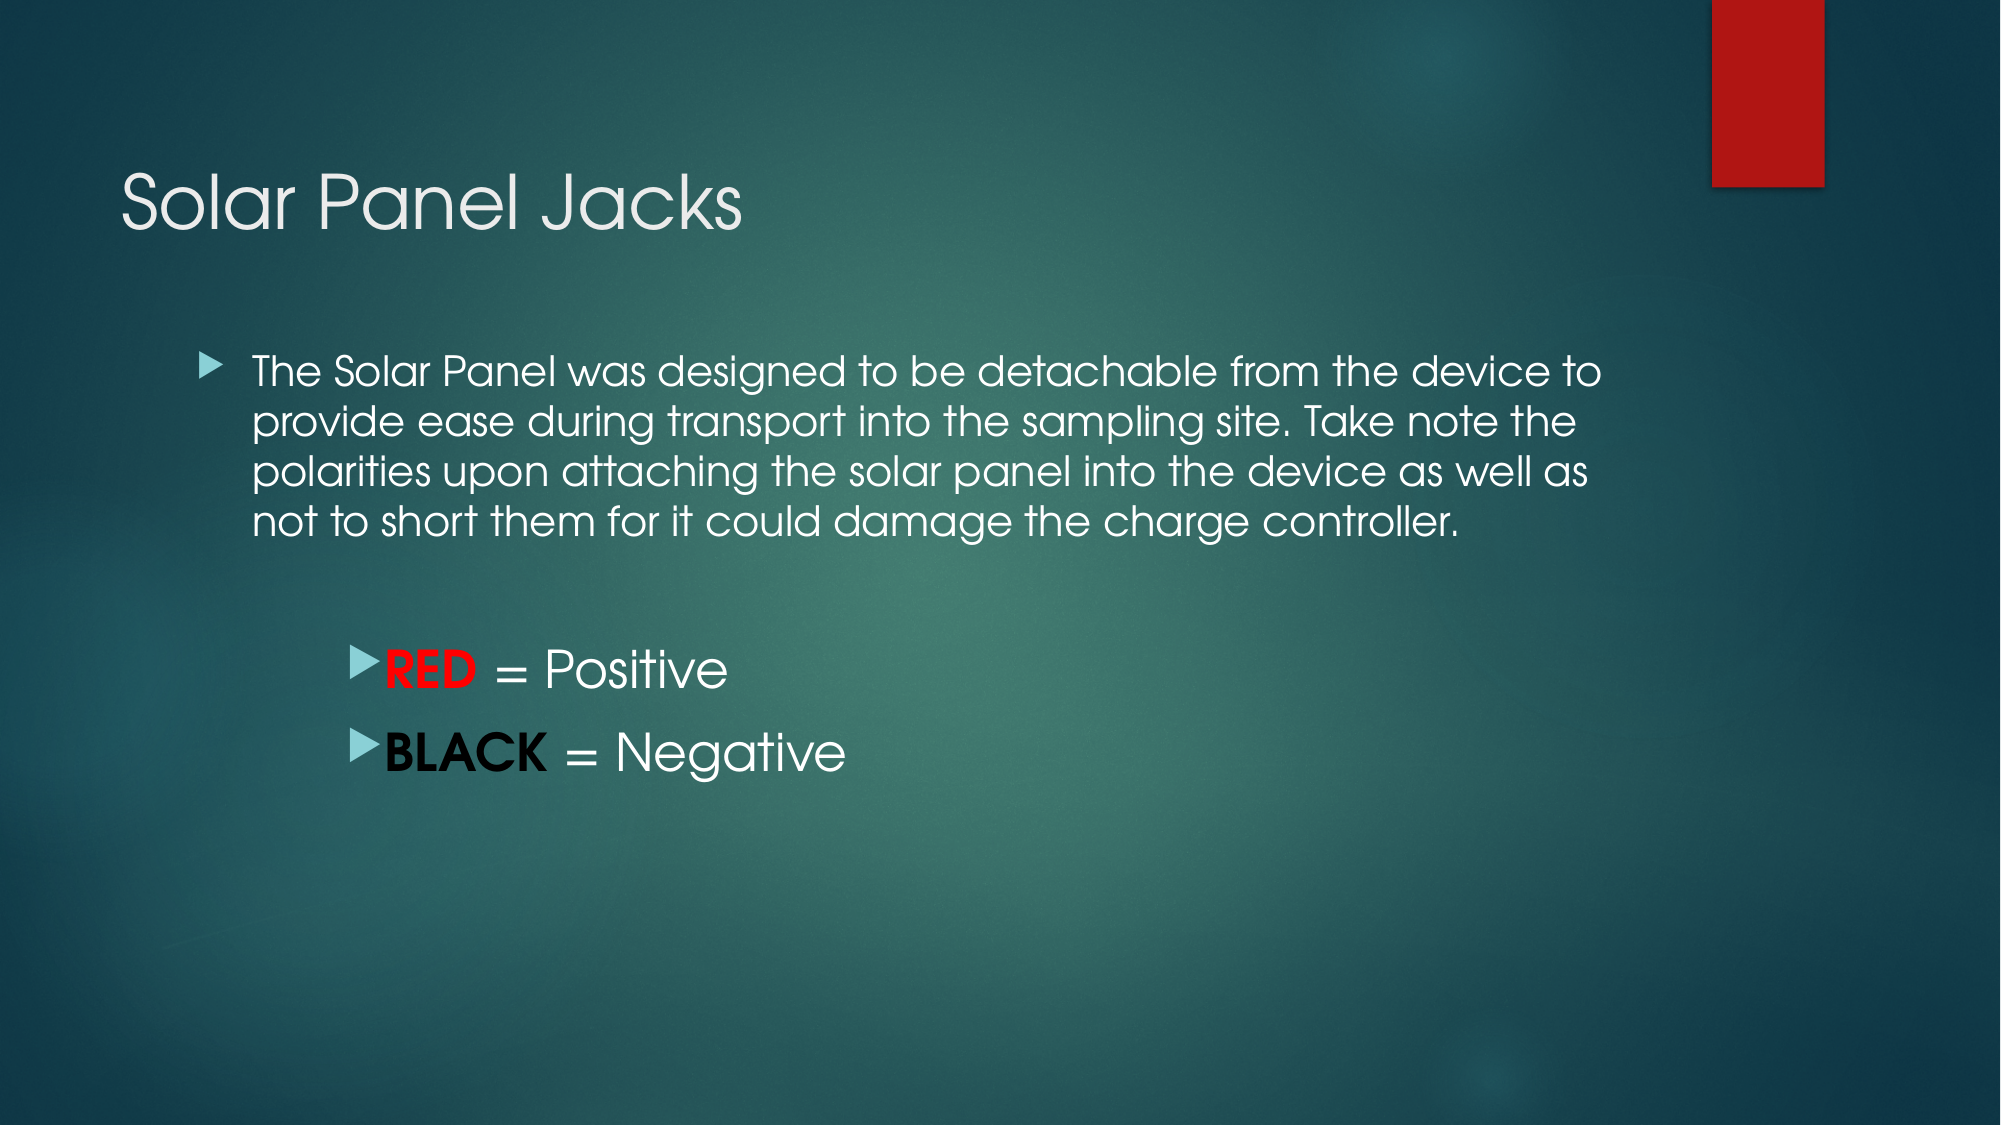

# Solar Panel Jacks
The Solar Panel was designed to be detachable from the device to provide ease during transport into the sampling site. Take note the polarities upon attaching the solar panel into the device as well as not to short them for it could damage the charge controller.

RED = Positive
BLACK = Negative